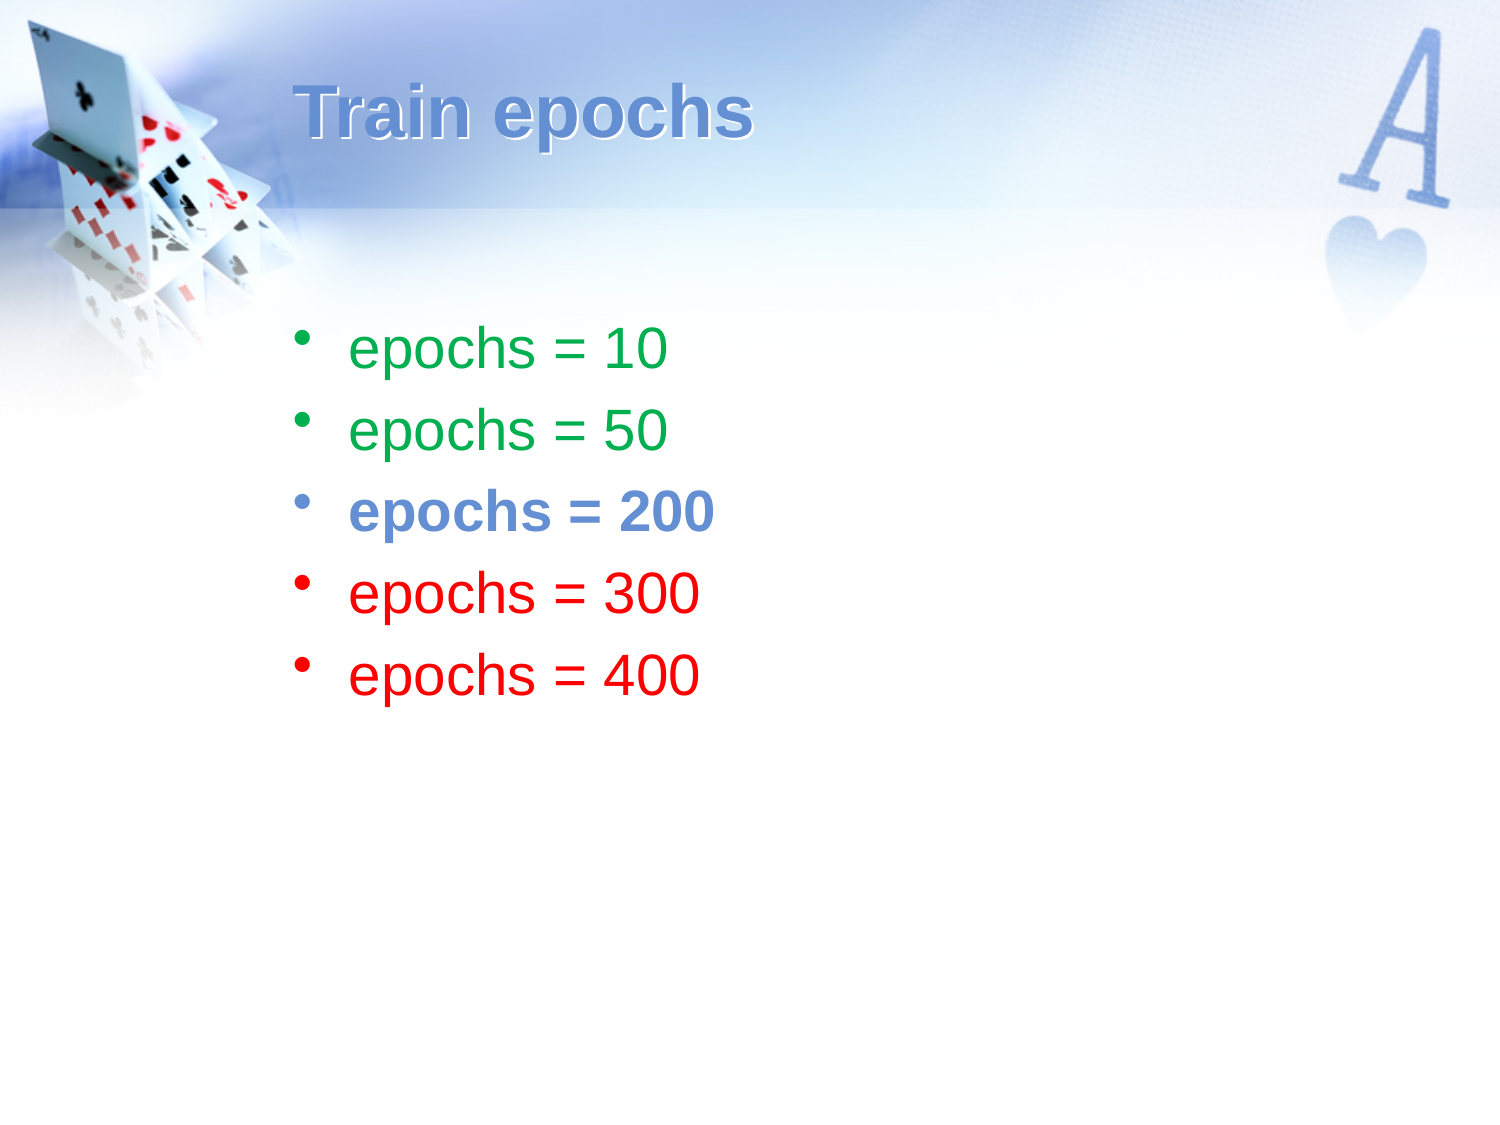

# Train epochs
epochs = 10
epochs = 50
epochs = 200
epochs = 300
epochs = 400